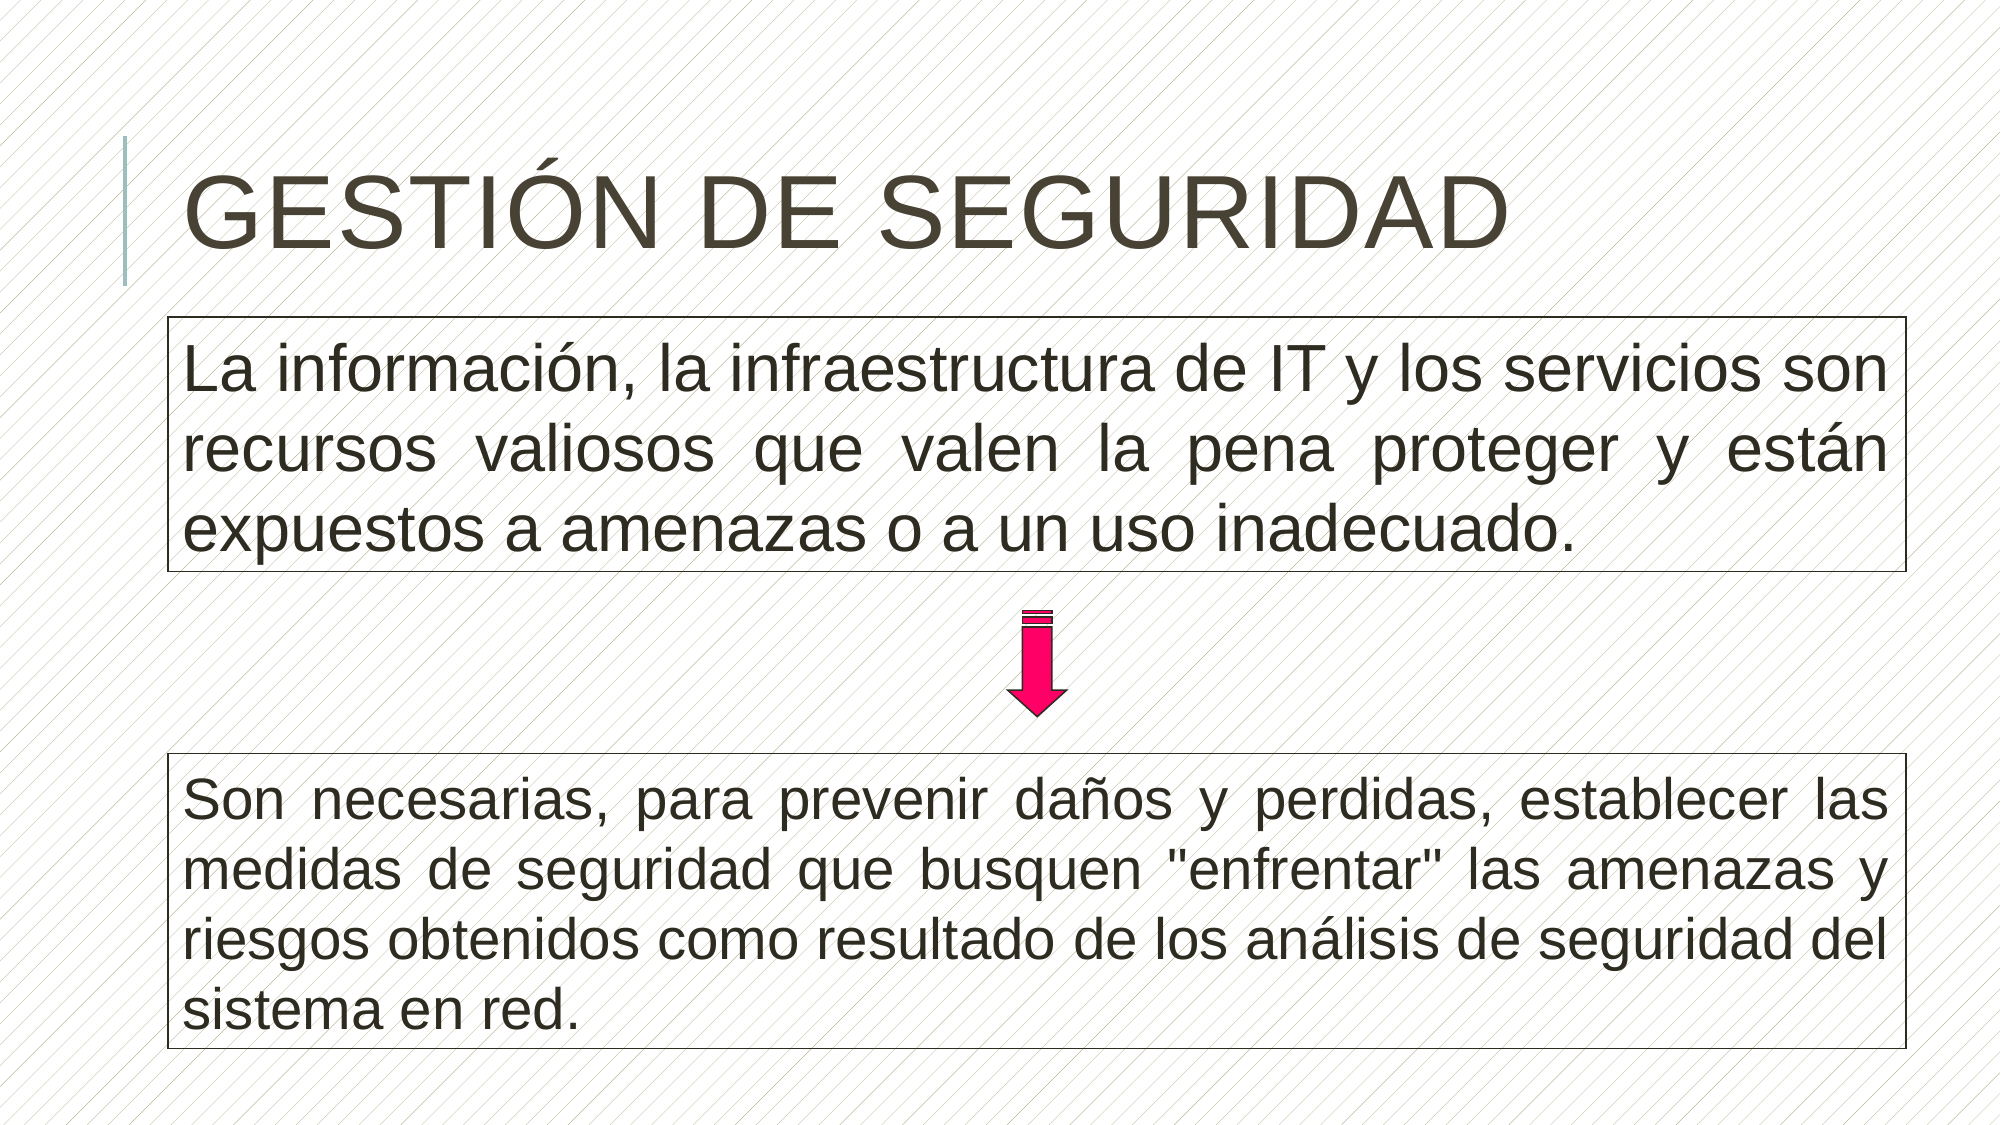

# Gestión de seguridad
La información, la infraestructura de IT y los servicios son recursos valiosos que valen la pena proteger y están expuestos a amenazas o a un uso inadecuado.

Son necesarias, para prevenir daños y perdidas, establecer las medidas de seguridad que busquen "enfrentar" las amenazas y riesgos obtenidos como resultado de los análisis de seguridad del sistema en red.